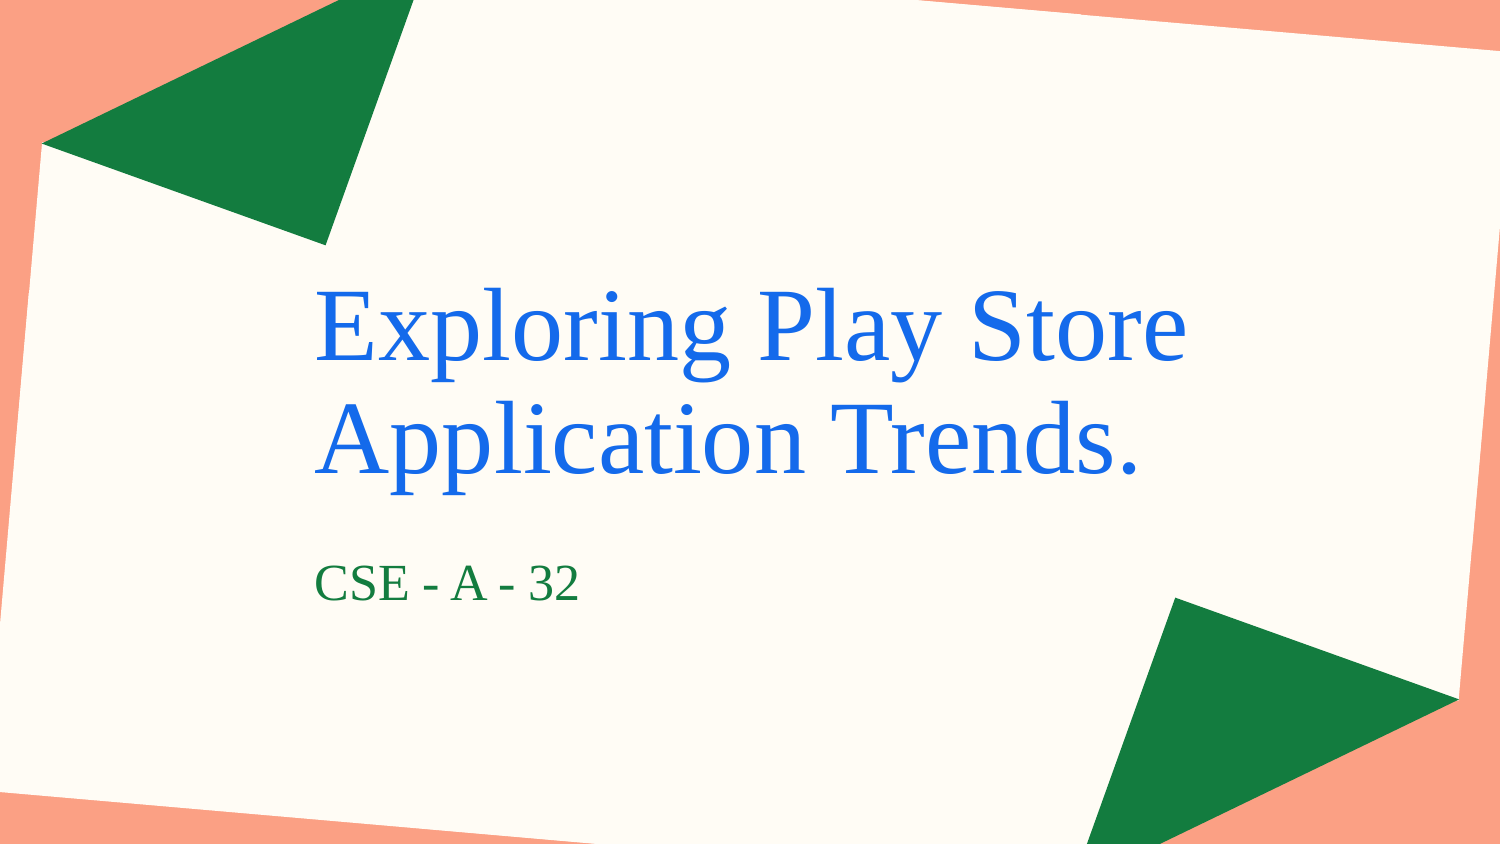

# Exploring Play Store Application Trends.
CSE - A - 32